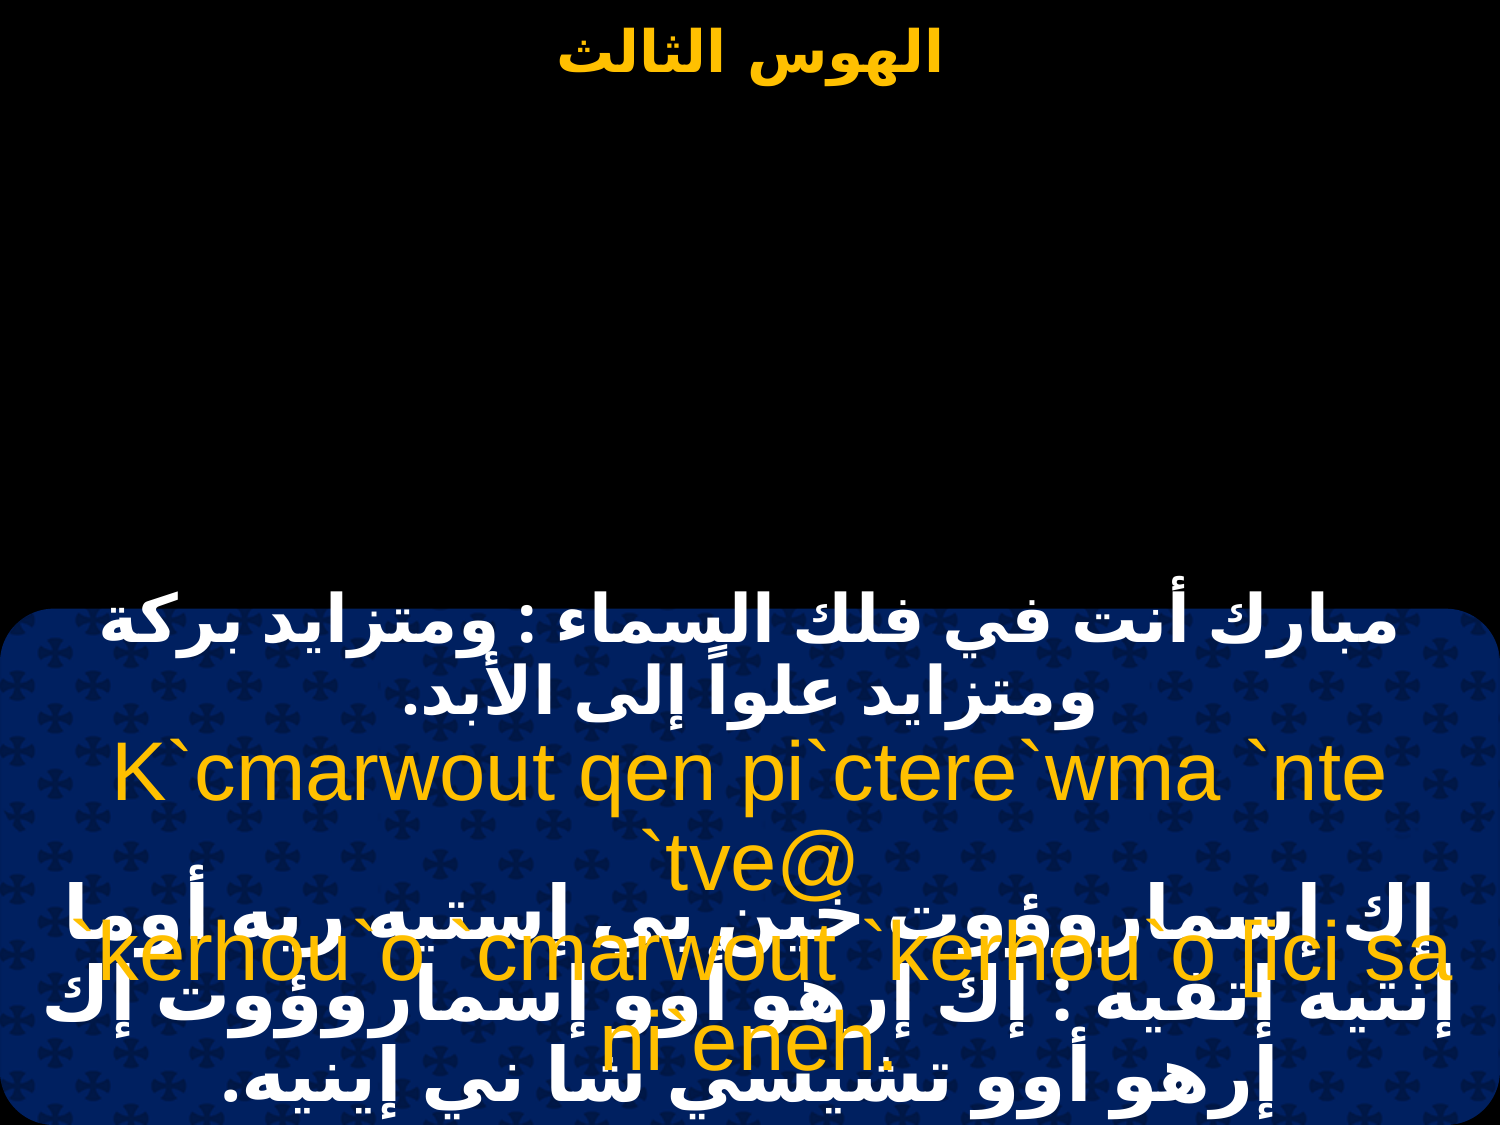

مبارك أنت في فلك السماء : ومتزايد بركة ومتزايد علواً إلى الأبد.
K`cmarwout qen pi`ctere`wma `nte `tve@
 `kerhou`o `cmarwout `kerhou`o [ici sa ni`eneh.
إك إسماروؤوت خين بي إستيه ريه أوما إنتيه إتفيه : إك إرهو أوو إسماروؤوت إك إرهو أوو تشيسي شا ني إينيه.